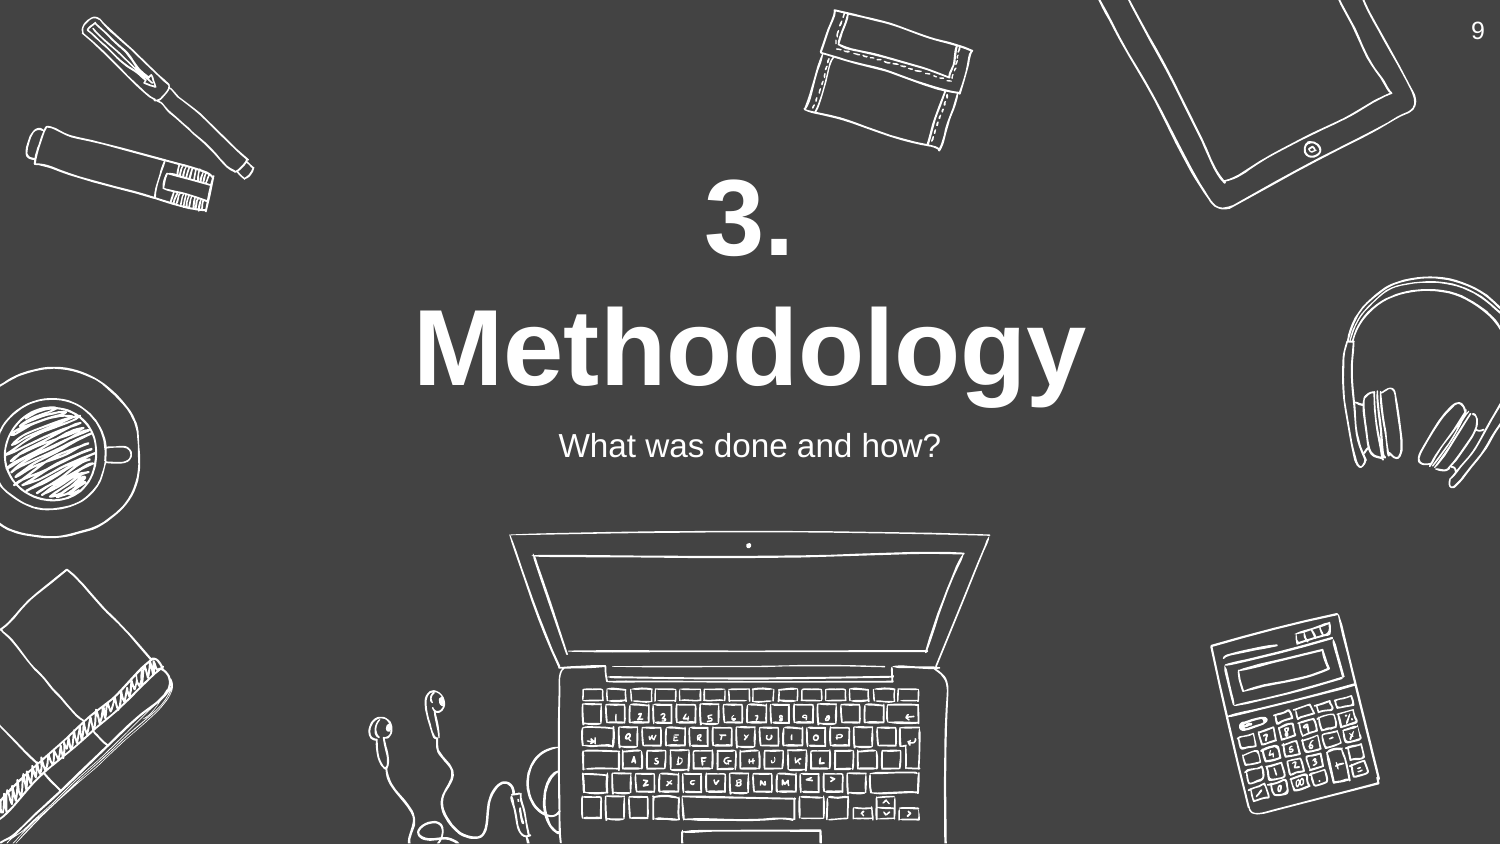

9
# 3.
Methodology
What was done and how?